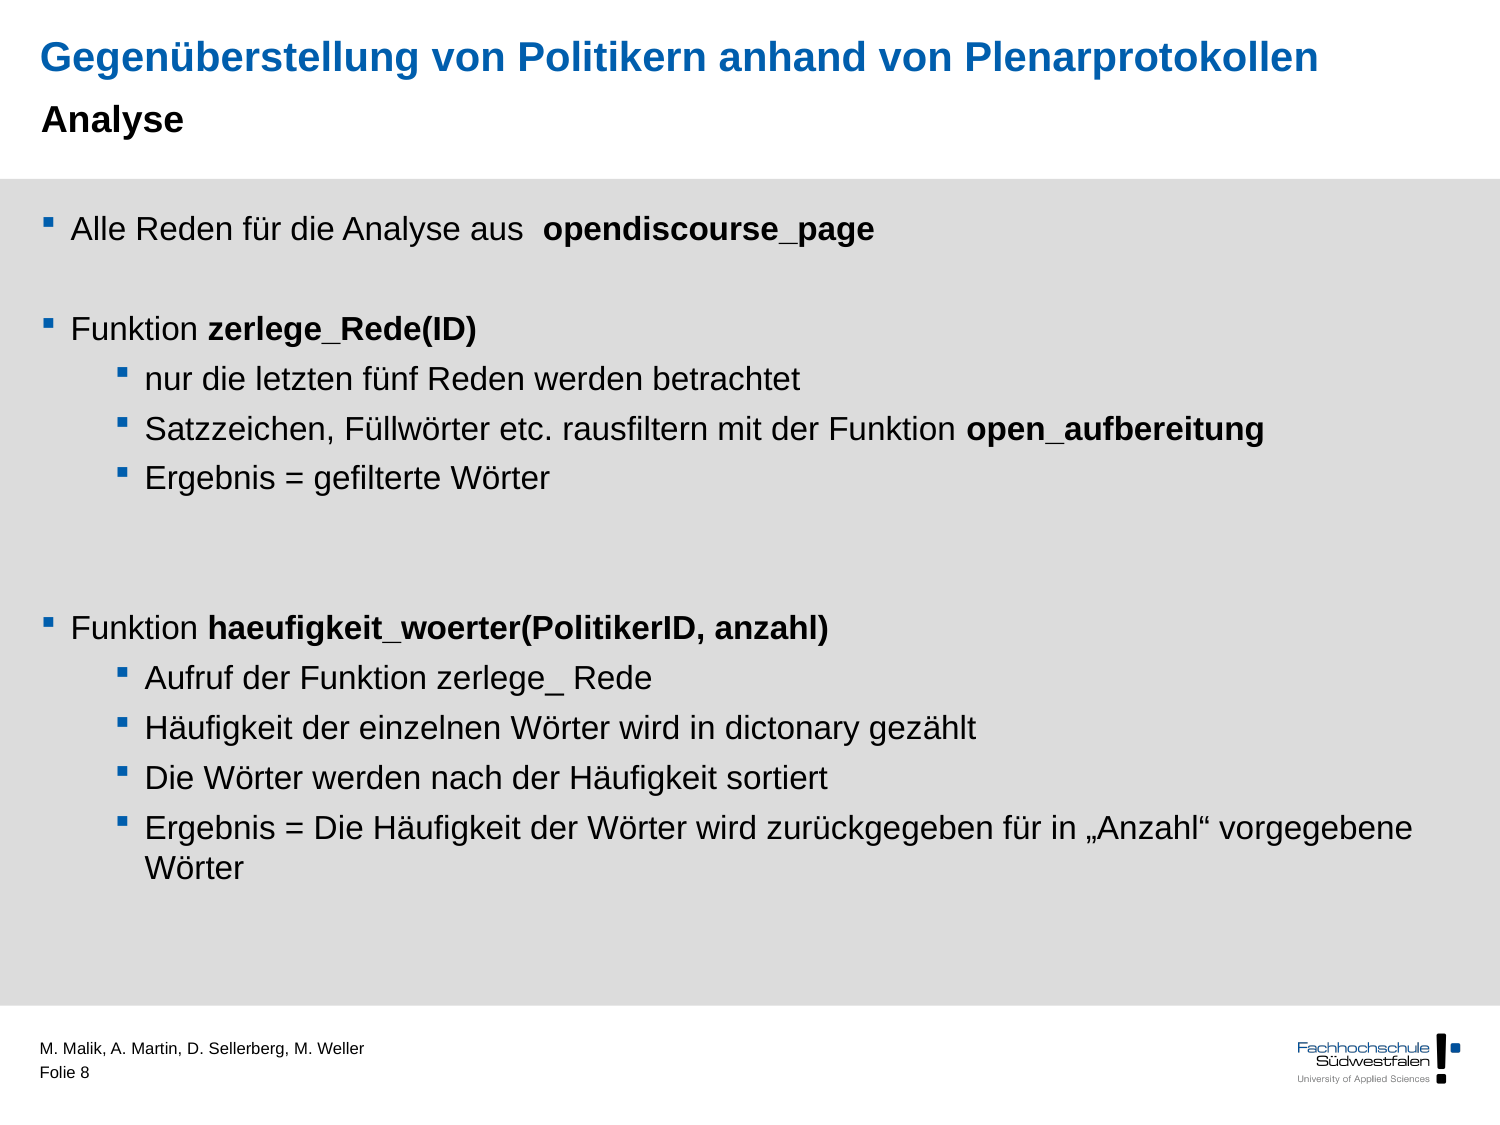

Gegenüberstellung von Politikern anhand von Plenarprotokollen
Analyse
# Alle Reden für die Analyse aus  opendiscourse_page

Funktion zerlege_Rede(ID)
nur die letzten fünf Reden werden betrachtet
Satzzeichen, Füllwörter etc. rausfiltern mit der Funktion open_aufbereitung
Ergebnis = gefilterte Wörter

Funktion haeufigkeit_woerter(PolitikerID, anzahl)
Aufruf der Funktion zerlege_ Rede
Häufigkeit der einzelnen Wörter wird in dictonary gezählt
Die Wörter werden nach der Häufigkeit sortiert
Ergebnis = Die Häufigkeit der Wörter wird zurückgegeben für in „Anzahl“ vorgegebene Wörter

M. Malik, A. Martin, D. Sellerberg, M. Weller